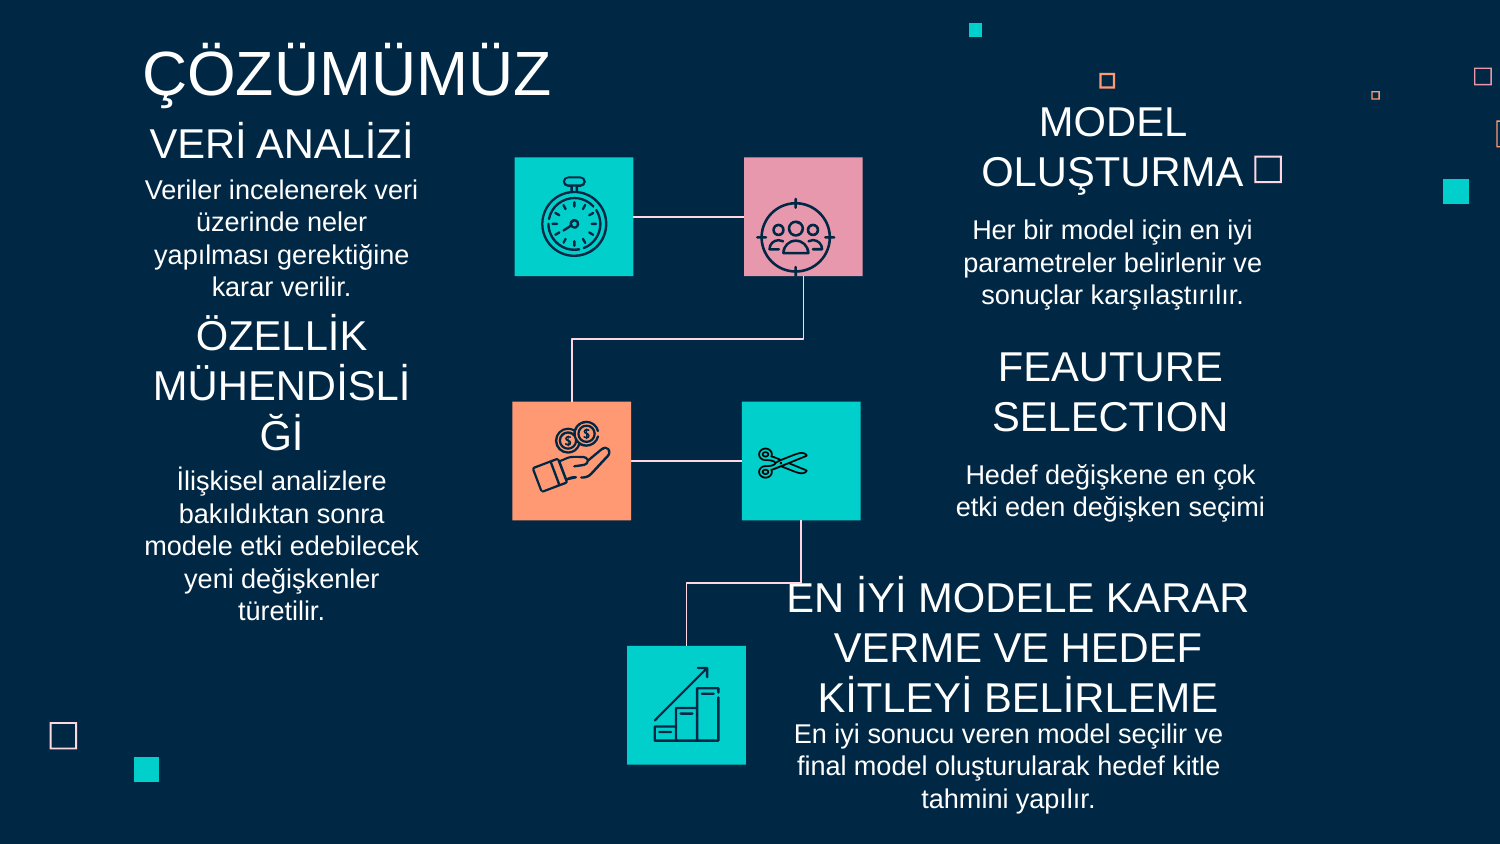

ÇÖZÜMÜMÜZ
# VERİ ANALİZİ
MODEL OLUŞTURMA
Veriler incelenerek veri üzerinde neler yapılması gerektiğine karar verilir.

Her bir model için en iyi parametreler belirlenir ve sonuçlar karşılaştırılır.
FEAUTURE SELECTION
ÖZELLİK MÜHENDİSLİĞİ

✄

Hedef değişkene en çok etki eden değişken seçimi
İlişkisel analizlere bakıldıktan sonra modele etki edebilecek yeni değişkenler türetilir.
EN İYİ MODELE KARAR VERME VE HEDEF KİTLEYİ BELİRLEME

En iyi sonucu veren model seçilir ve final model oluşturularak hedef kitle tahmini yapılır.